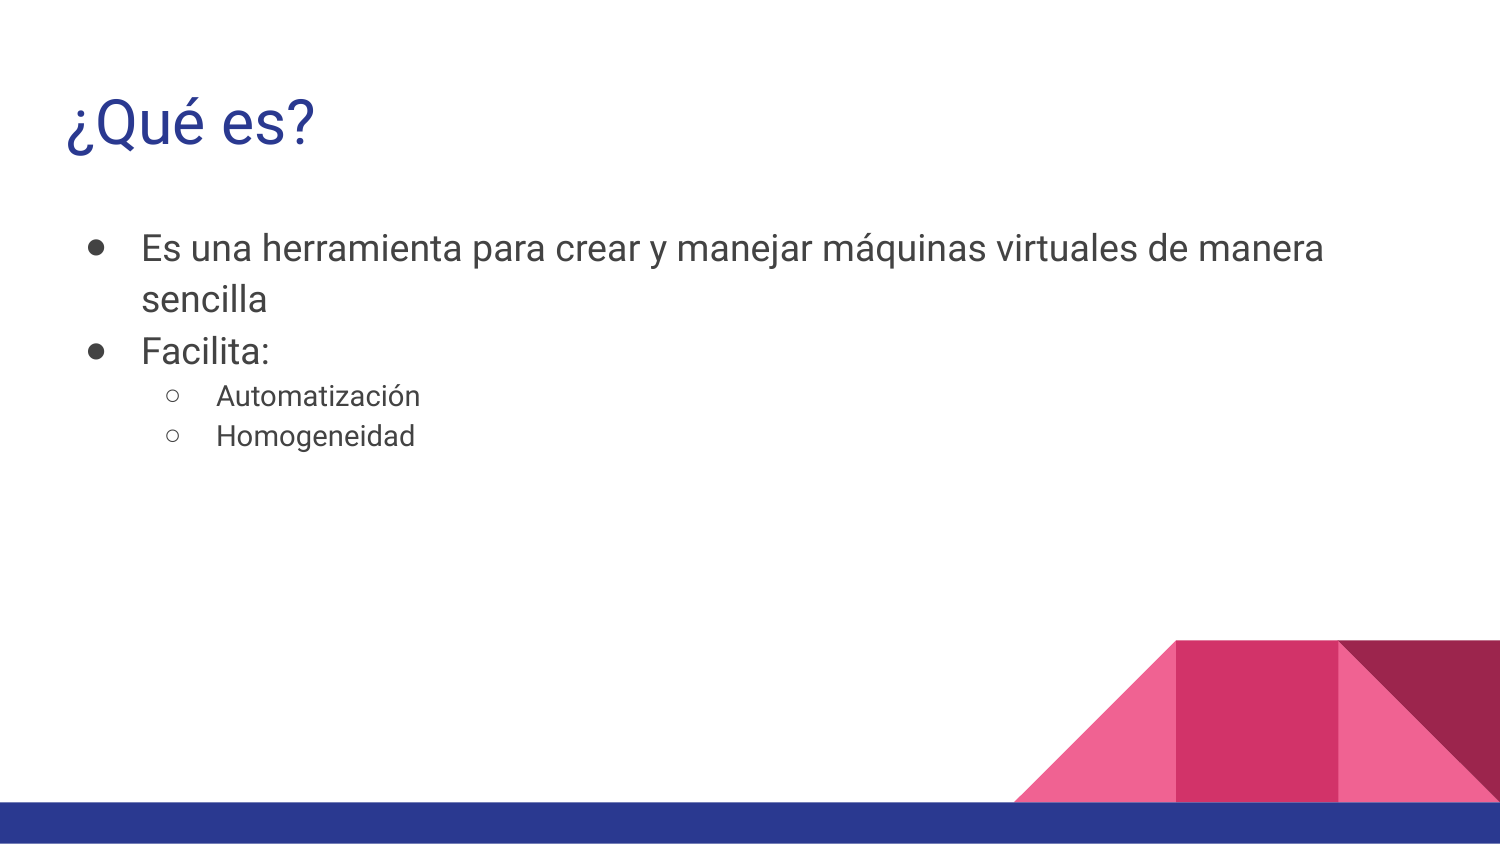

# ¿Qué es?
Es una herramienta para crear y manejar máquinas virtuales de manera sencilla
Facilita:
Automatización
Homogeneidad